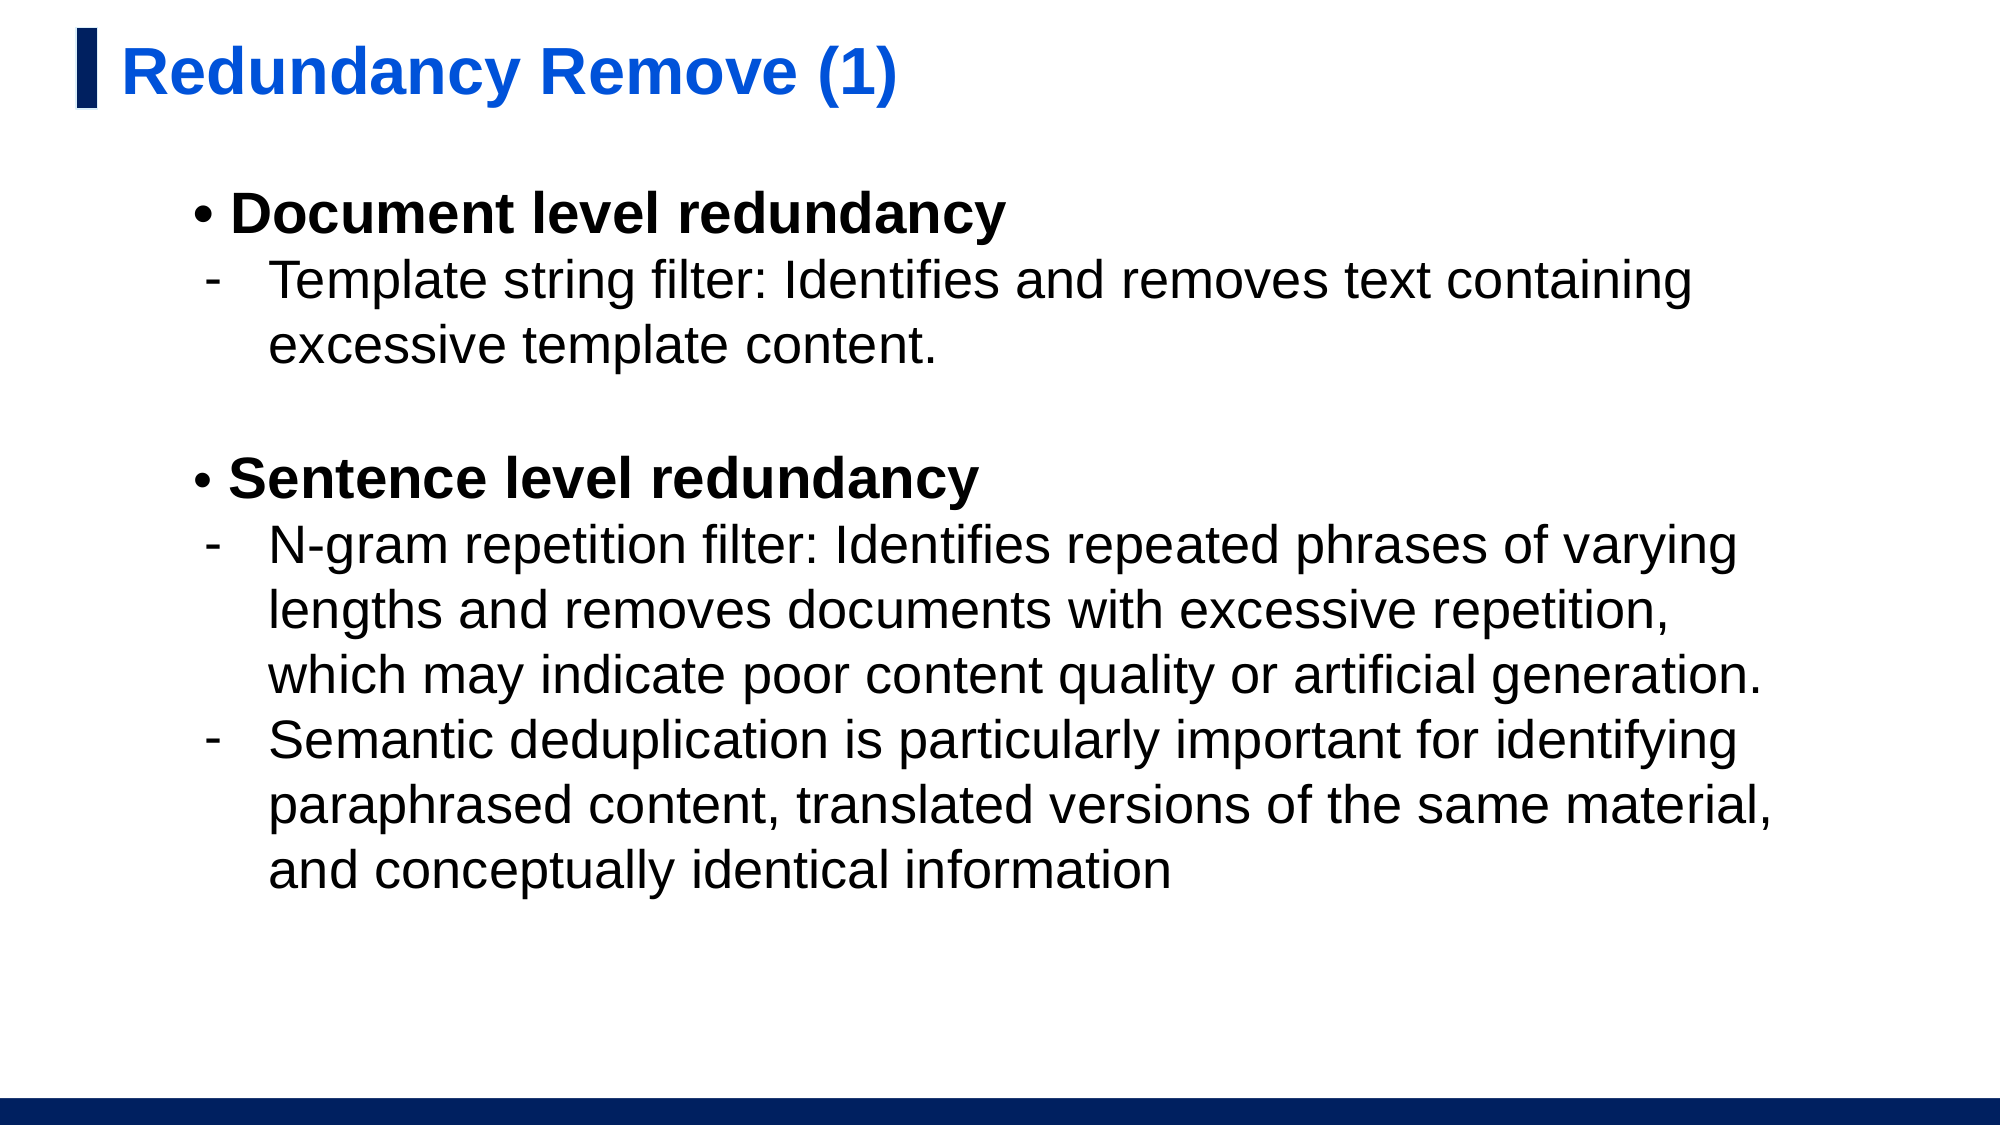

# Redundancy Remove (1)
• Document level redundancy
Template string filter: Identifies and removes text containing excessive template content.

• Sentence level redundancy
N-gram repetition filter: Identifies repeated phrases of varying lengths and removes documents with excessive repetition, which may indicate poor content quality or artificial generation.
Semantic deduplication is particularly important for identifying paraphrased content, translated versions of the same material, and conceptually identical information